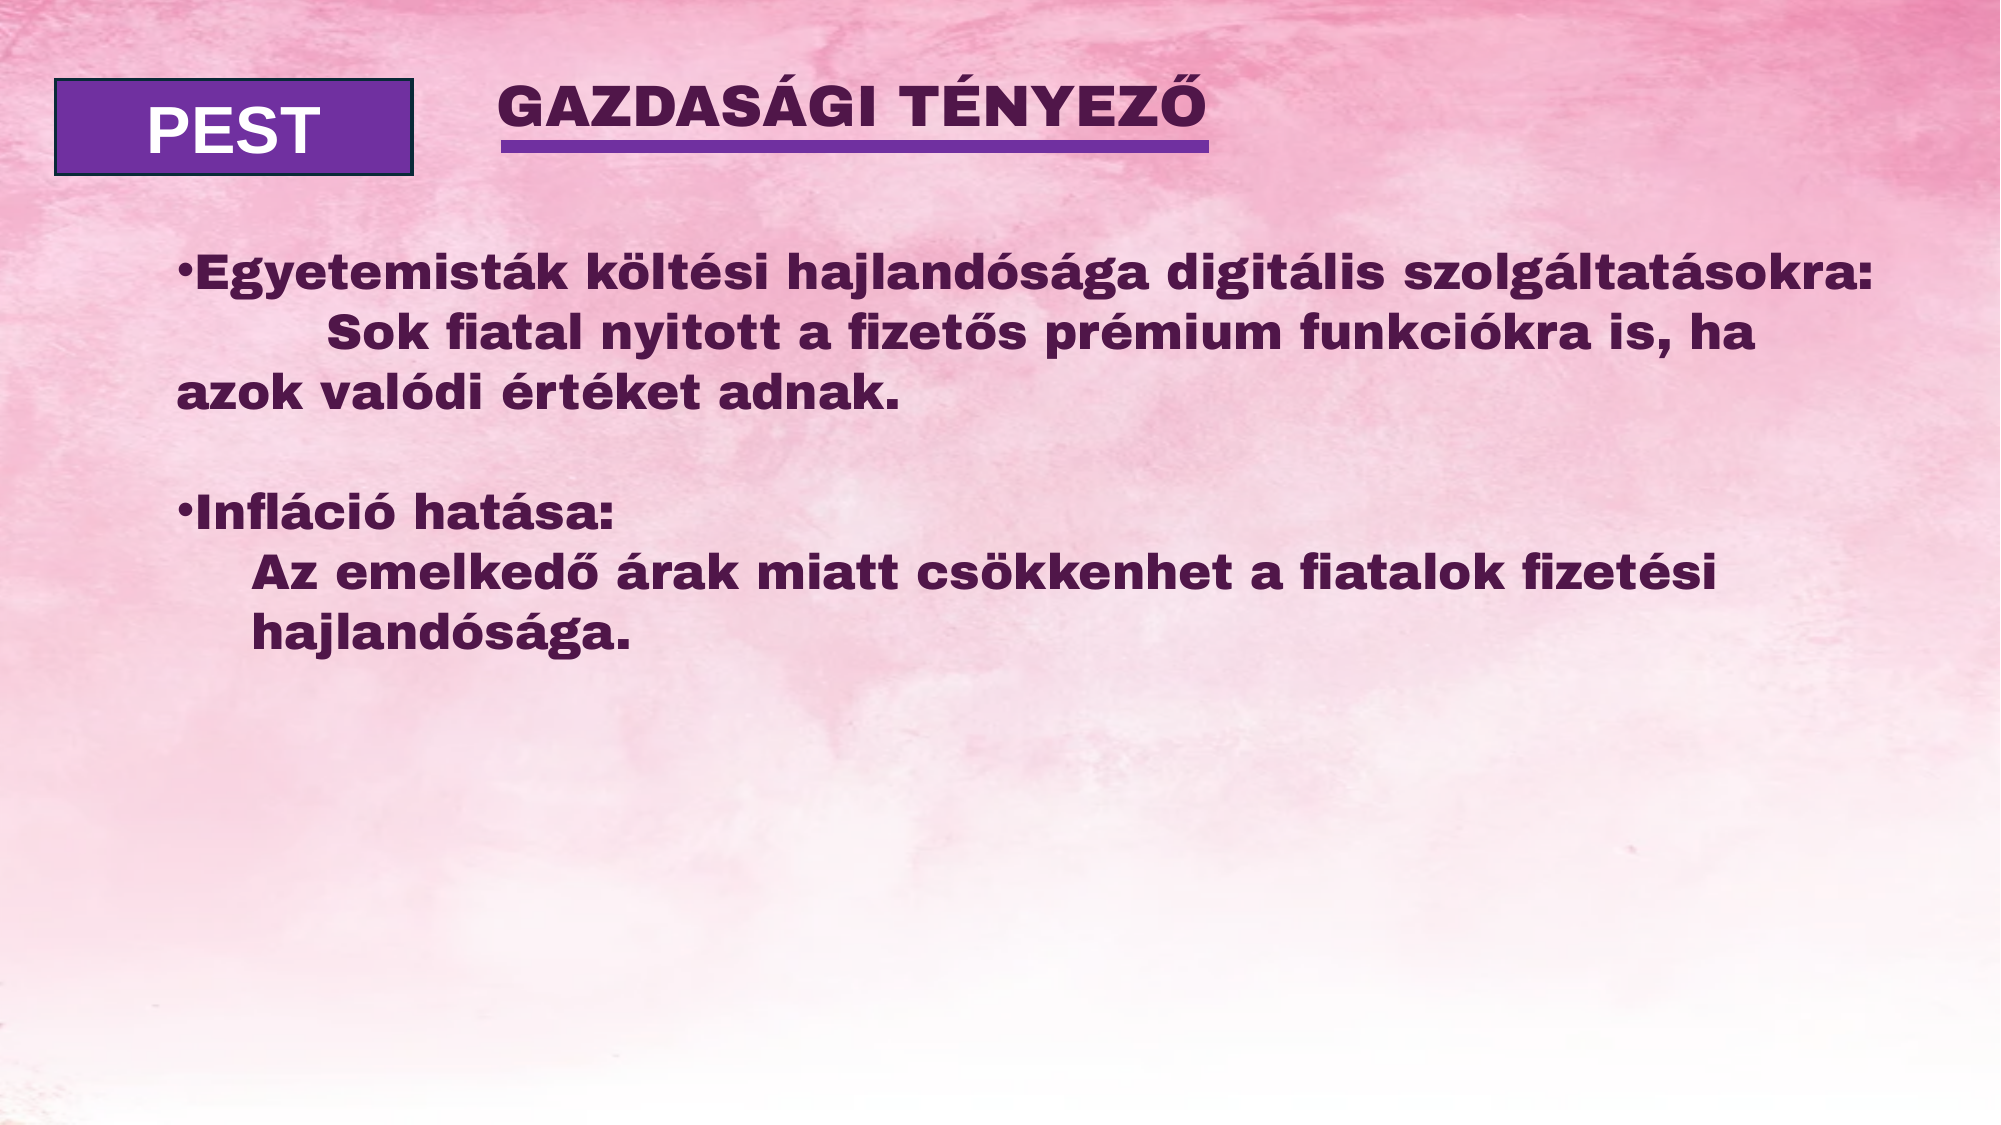

GAZDASÁGI TÉNYEZŐ
PEST
Egyetemisták költési hajlandósága digitális szolgáltatásokra: 	Sok fiatal nyitott a fizetős prémium funkciókra is, ha 	azok valódi értéket adnak.

Infláció hatása:
Az emelkedő árak miatt csökkenhet a fiatalok fizetési hajlandósága.